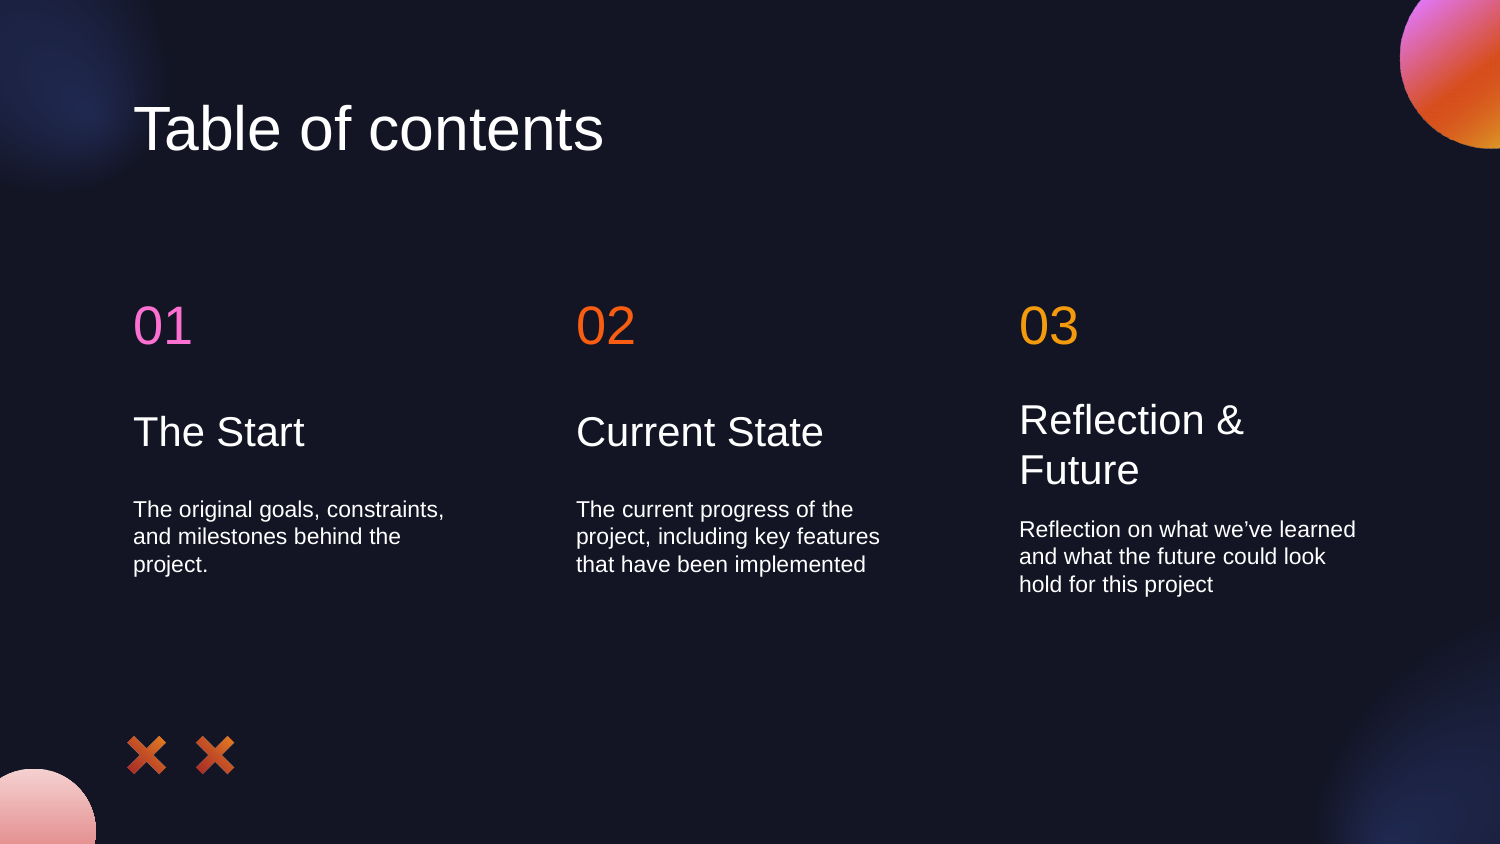

# Table of contents
01
02
03
Reflection & Future
Current State
The Start
The current progress of the project, including key features that have been implemented
The original goals, constraints, and milestones behind the project.
Reflection on what we’ve learned and what the future could look hold for this project